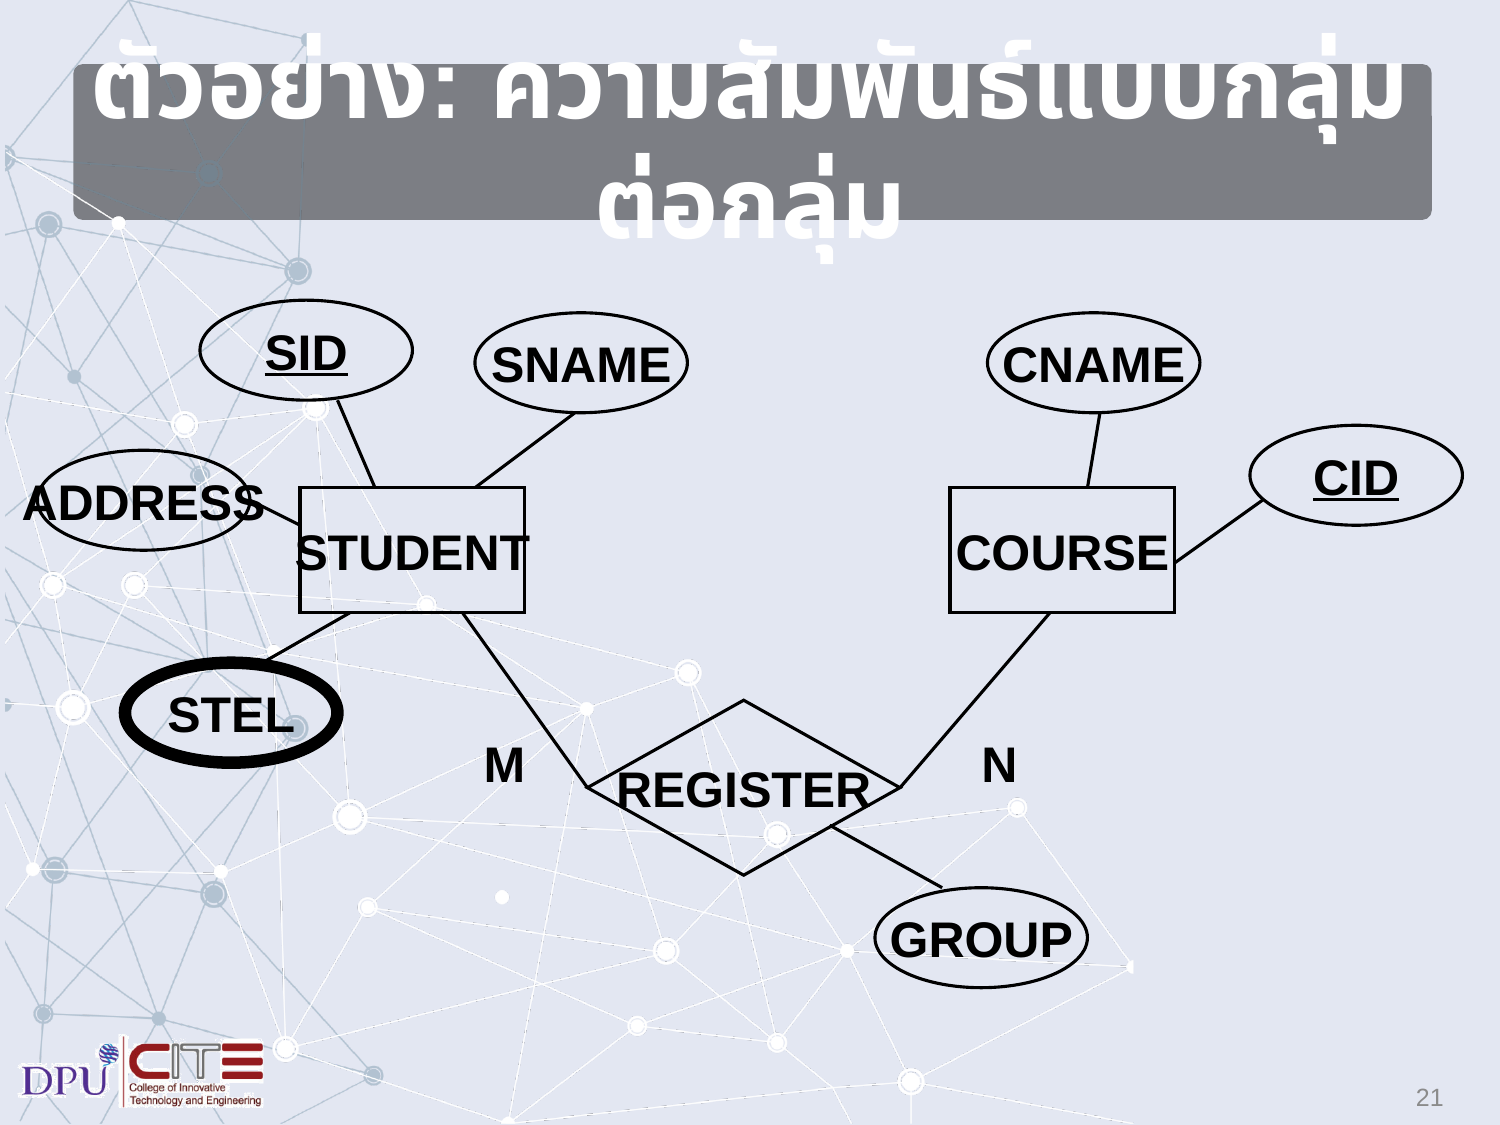

# ตัวอย่าง: ความสัมพันธ์แบบกลุ่มต่อกลุ่ม
SID
SNAME
CNAME

CID
ADDRESS
STUDENT
COURSE

STEL
REGISTER
M
N

GROUP
21